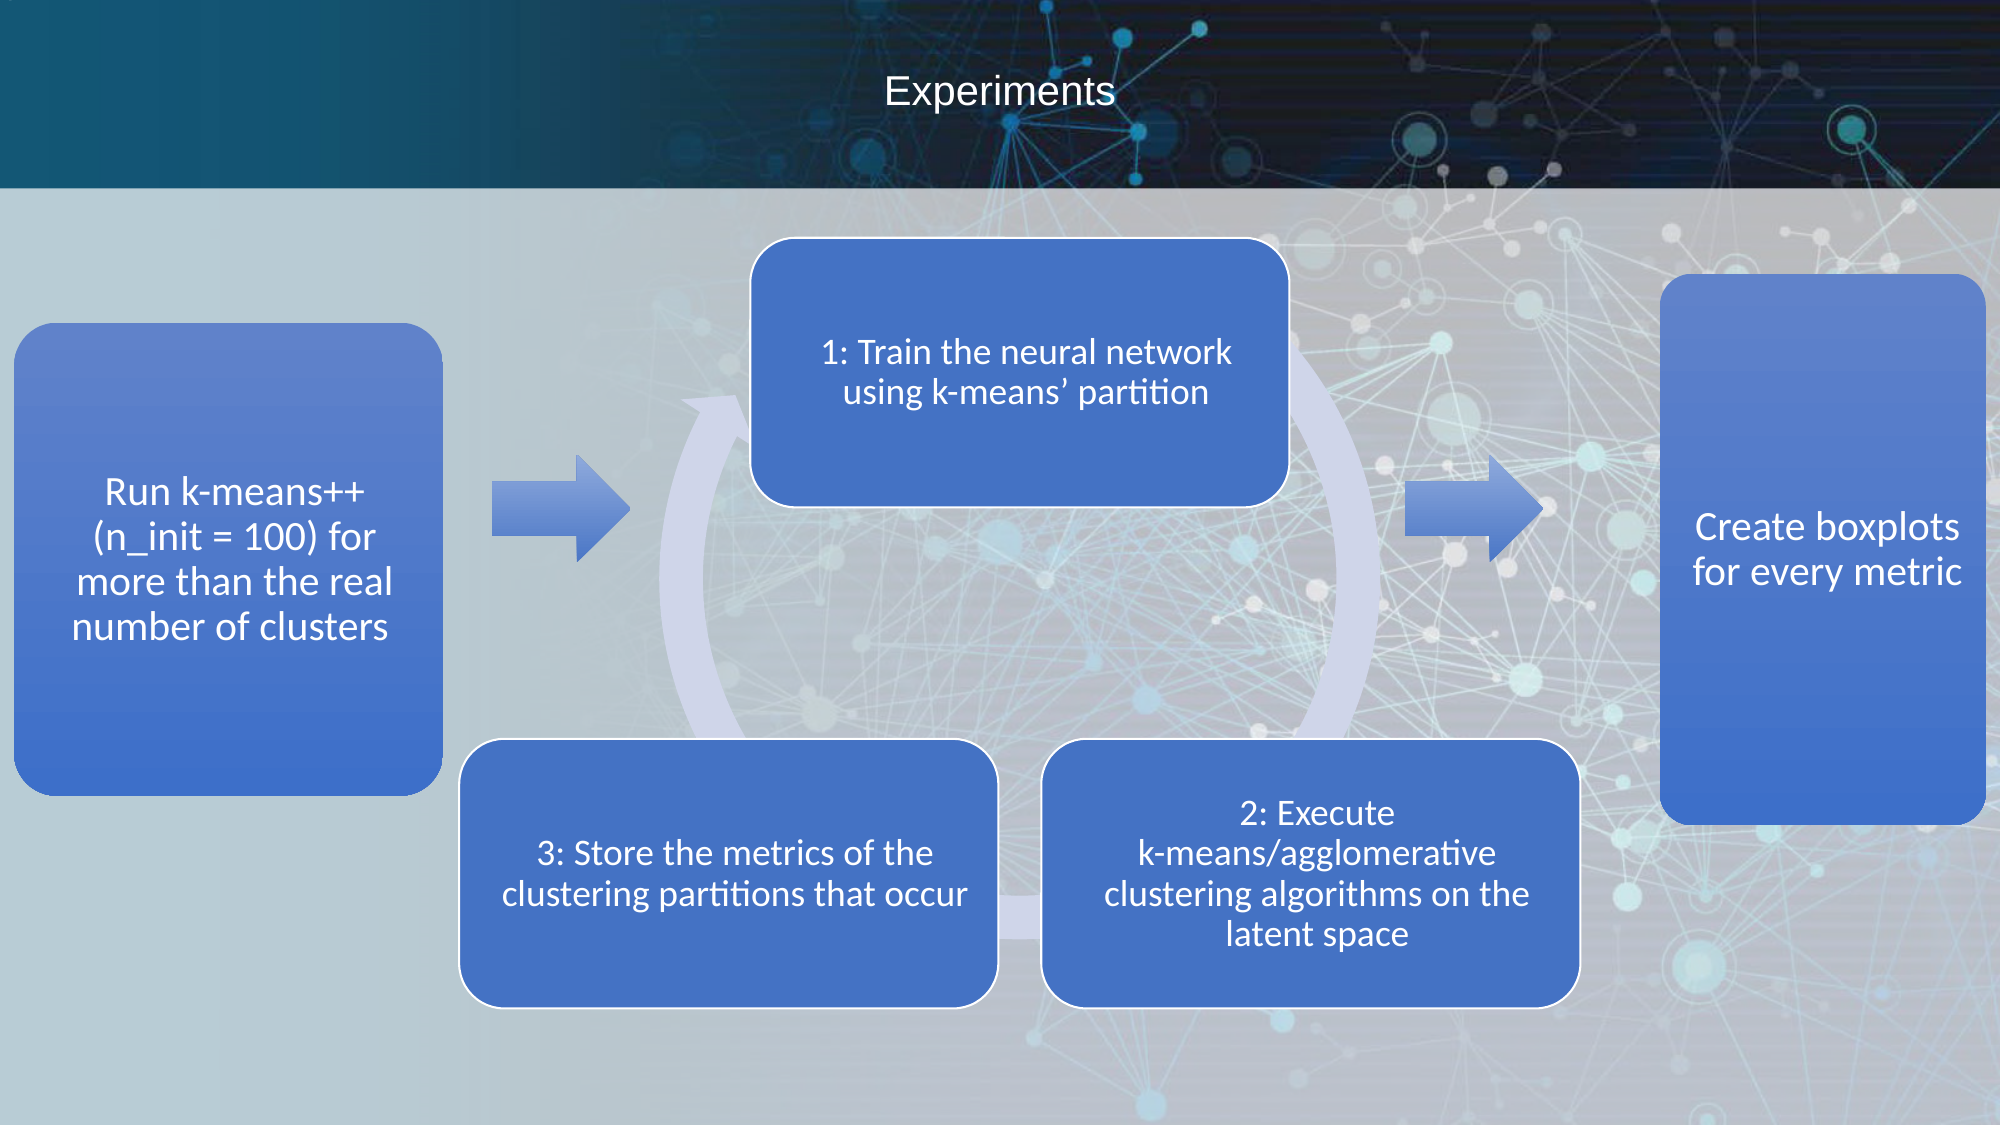

# Experiments

Run k-means++ (n_init = 100) for more than the real number of clusters
1: Train the neural network using k-means’ partition
2: Execute k-means/agglomerative clustering algorithms on the latent space
3: Store the metrics of the clustering partitions that occur
Create boxplots for every metric